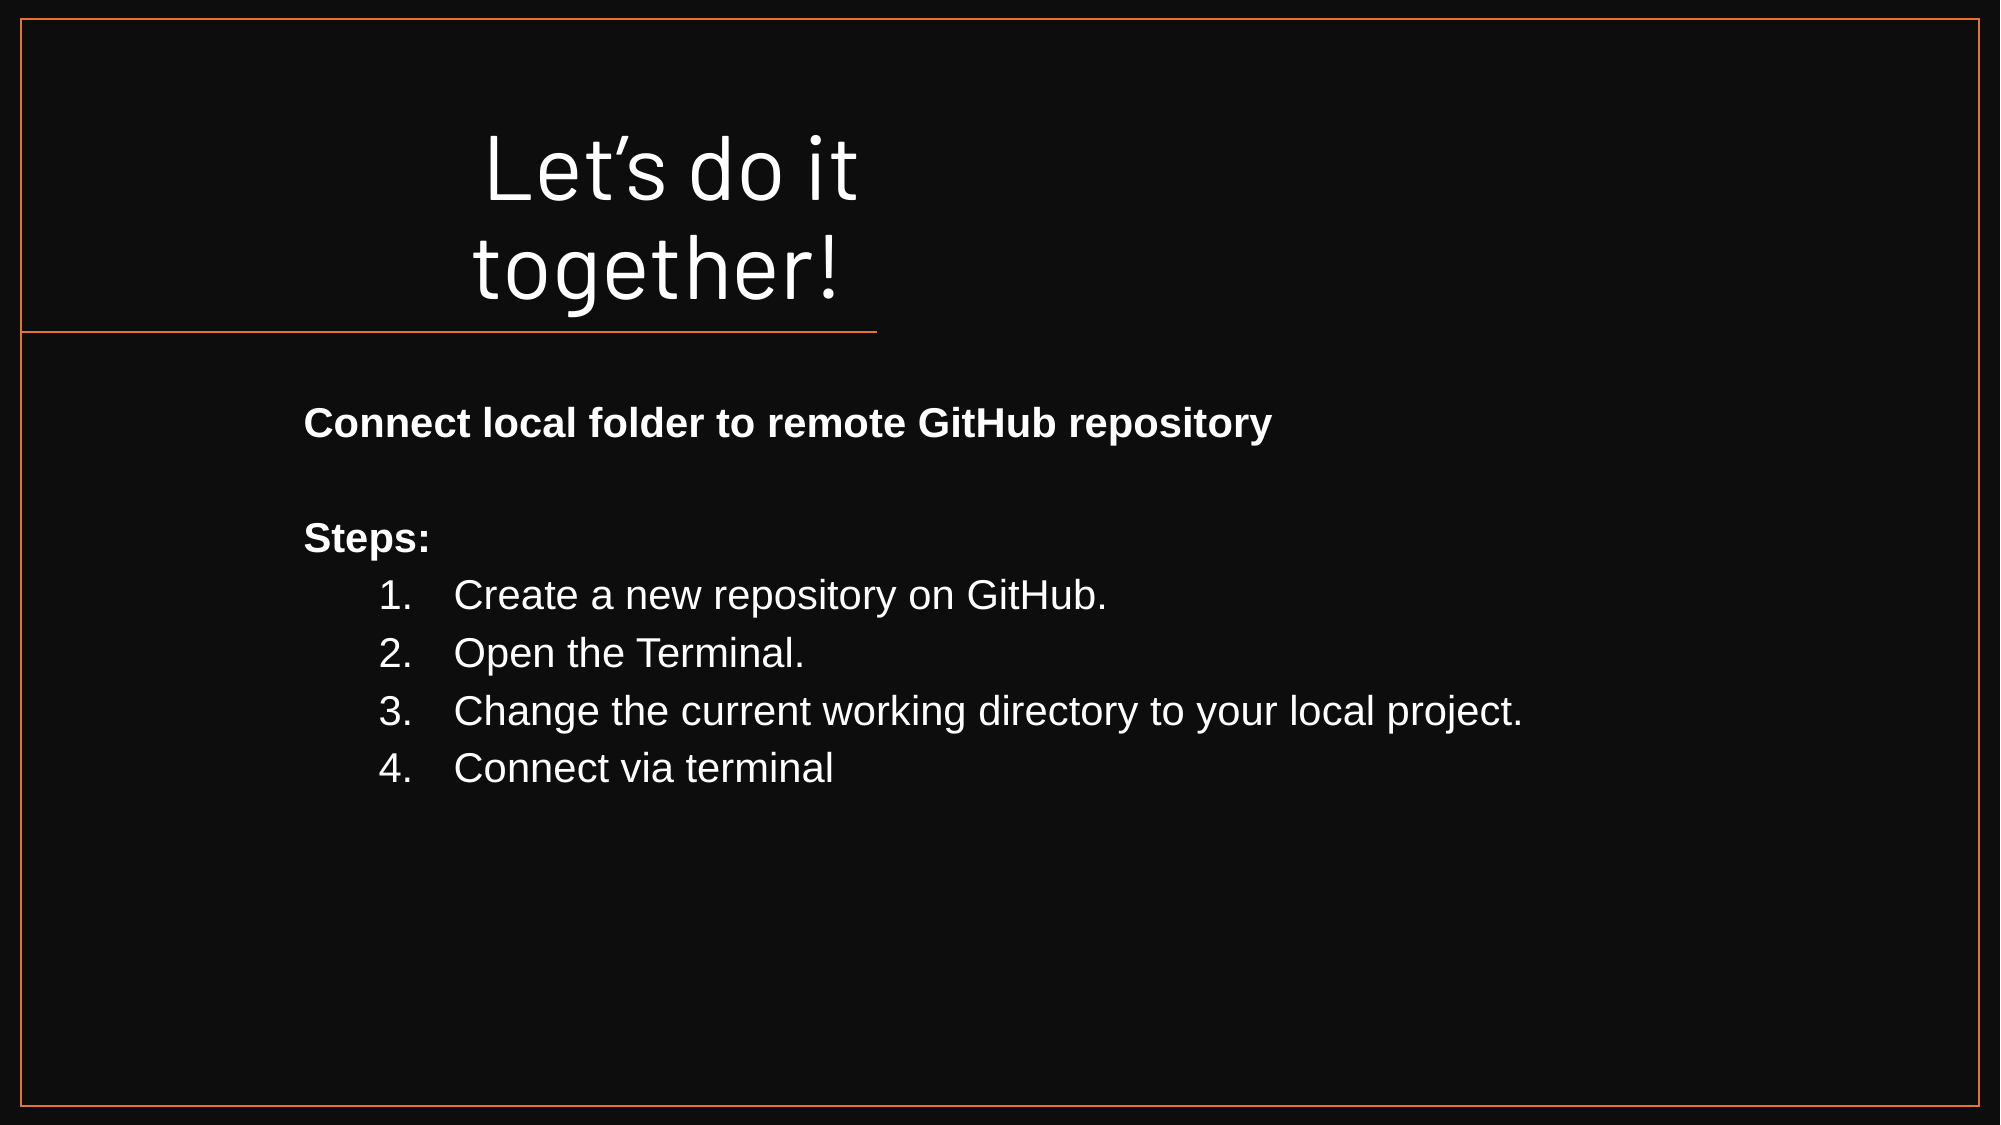

# Let’s do it together!
Connect local folder to remote GitHub repository

Steps:
Create a new repository on GitHub.
Open the Terminal.
Change the current working directory to your local project.
Connect via terminal